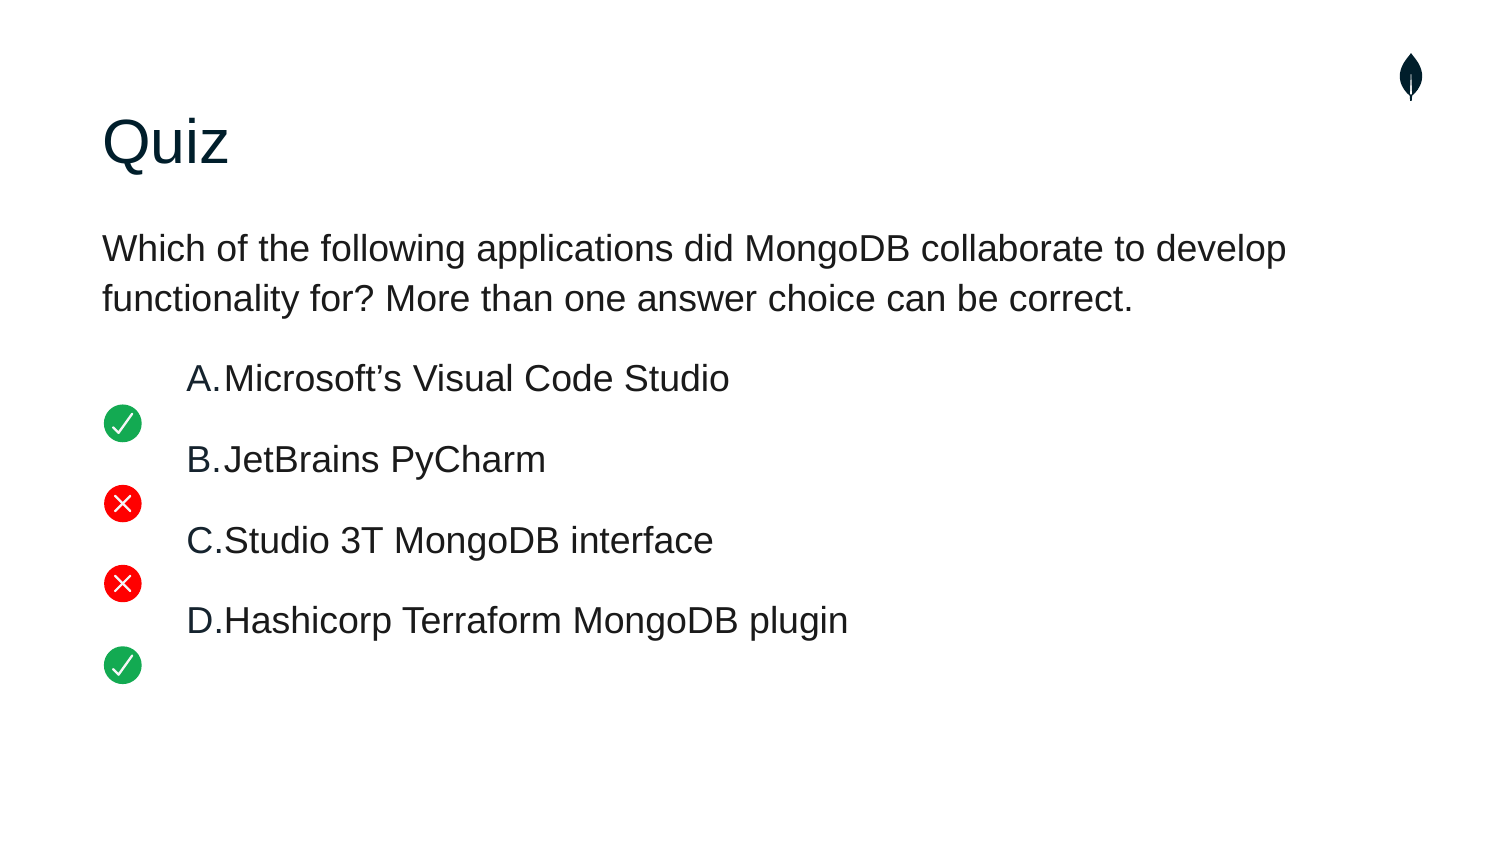

# Quiz
Which of the following applications did MongoDB collaborate to develop functionality for? More than one answer choice can be correct.
Microsoft’s Visual Code Studio
JetBrains PyCharm
Studio 3T MongoDB interface
Hashicorp Terraform MongoDB plugin